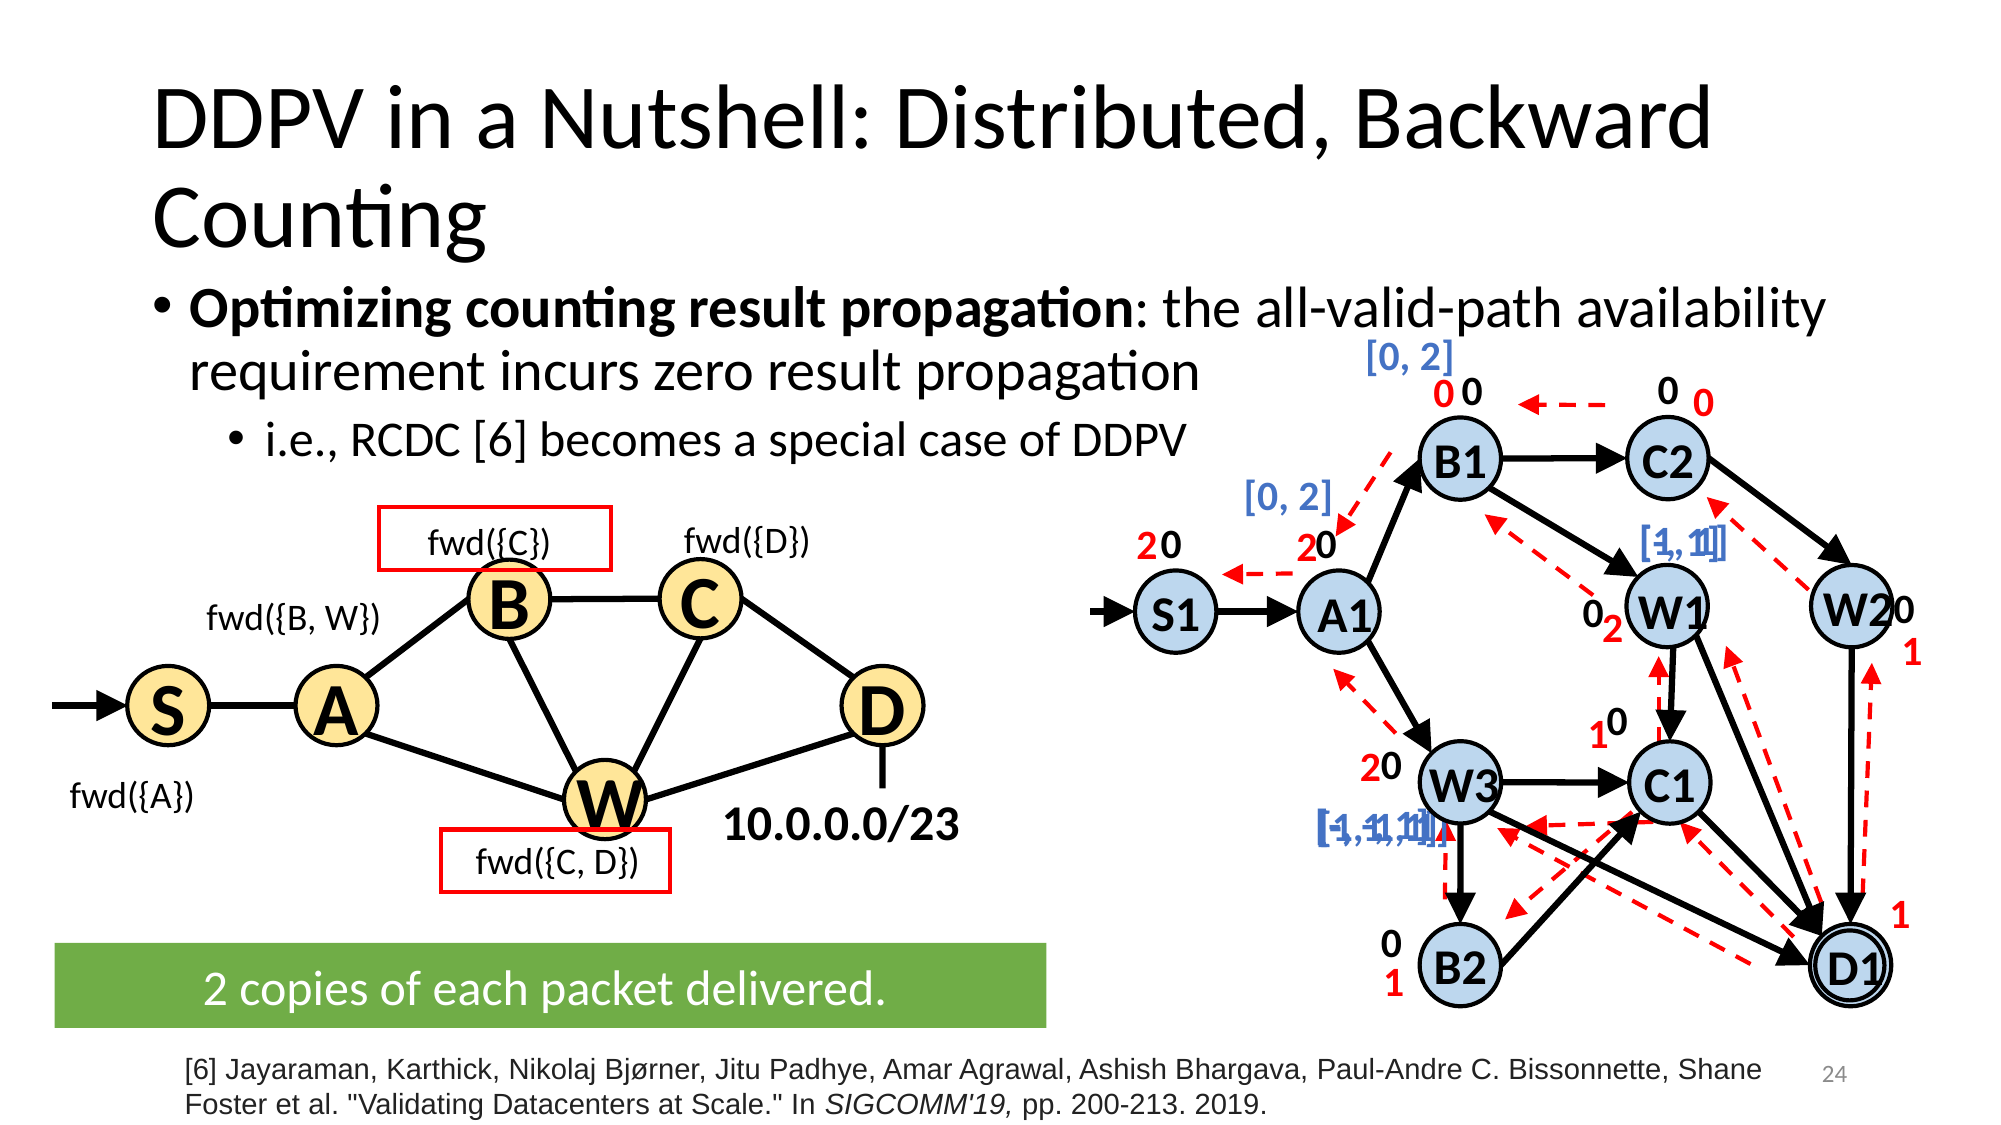

# DDPV in a Nutshell: Distributed, Backward Counting
Optimizing counting result propagation: the all-valid-path availability requirement incurs zero result propagation
i.e., RCDC [6] becomes a special case of DDPV
[0, 2]
0
0
0
0
C2
B1

W1

W2
S1

A1

W3
C1
B2

D1

[0, 2]
[1, 1]

[-, 1]
fwd({D})
0
0
2
fwd({C})
2
C
B
S
A
D
W
10.0.0.0/23
0
0
fwd({B, W})
2
1
0
1
0
2
fwd({A})
[-, -, 1]
[-, 1, 1]
[1, 1, 1]

fwd({C, D})
1
0
2 copies of each packet delivered.
1
24
[6] Jayaraman, Karthick, Nikolaj Bjørner, Jitu Padhye, Amar Agrawal, Ashish Bhargava, Paul-Andre C. Bissonnette, Shane Foster et al. "Validating Datacenters at Scale." In SIGCOMM'19, pp. 200-213. 2019.